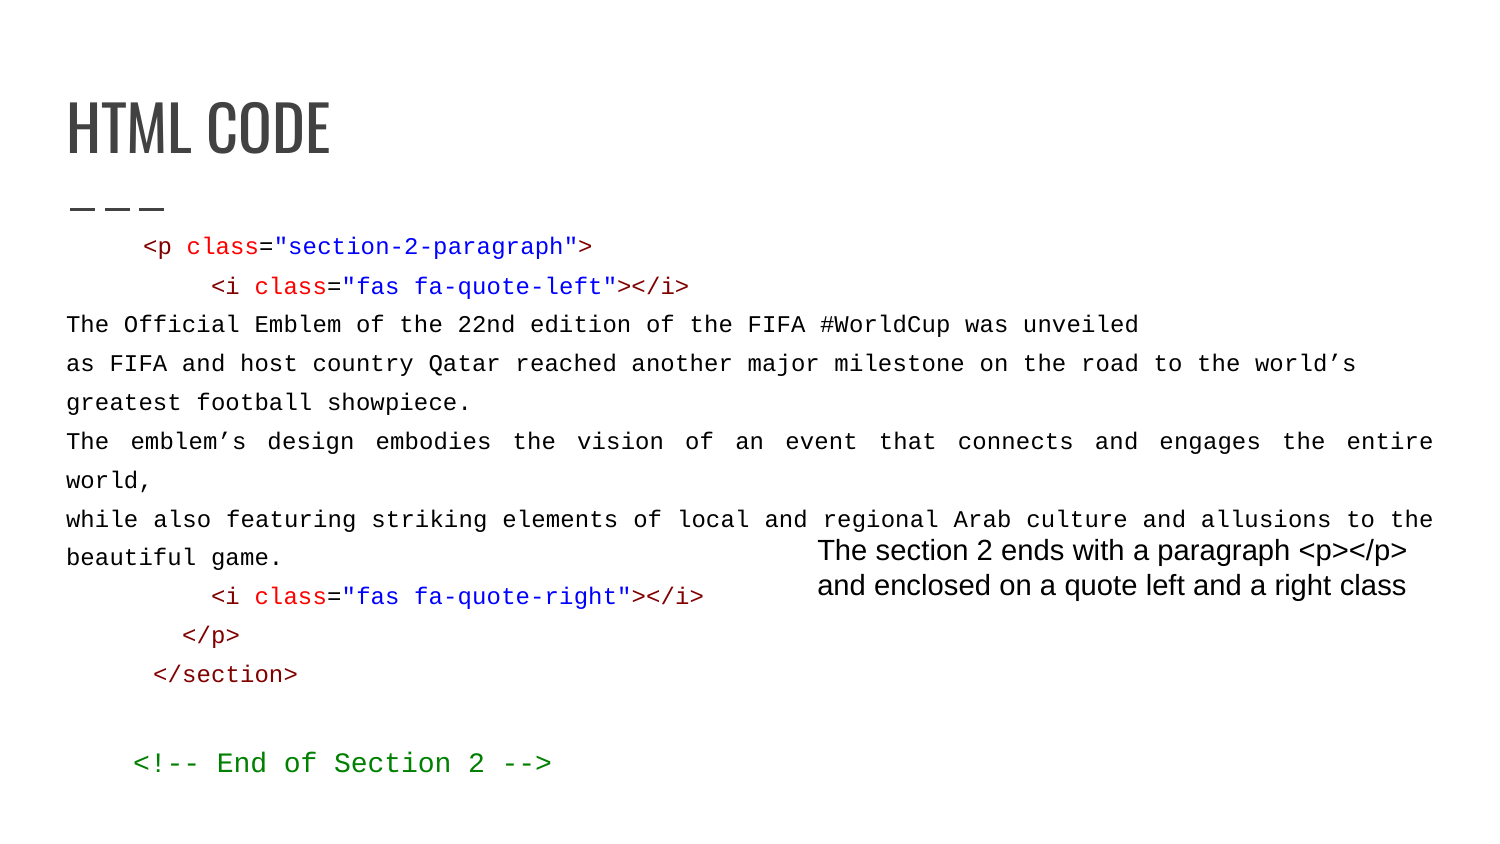

# HTML CODE
     <p class="section-2-paragraph">
          <i class="fas fa-quote-left"></i>
The Official Emblem of the 22nd edition of the FIFA #WorldCup was unveiled
as FIFA and host country Qatar reached another major milestone on the road to the world’s
greatest football showpiece.
The emblem’s design embodies the vision of an event that connects and engages the entire world,
while also featuring striking elements of local and regional Arab culture and allusions to the beautiful game.
          <i class="fas fa-quote-right"></i>
        </p>
      </section>

    <!-- End of Section 2 -->

The section 2 ends with a paragraph <p></p> and enclosed on a quote left and a right class